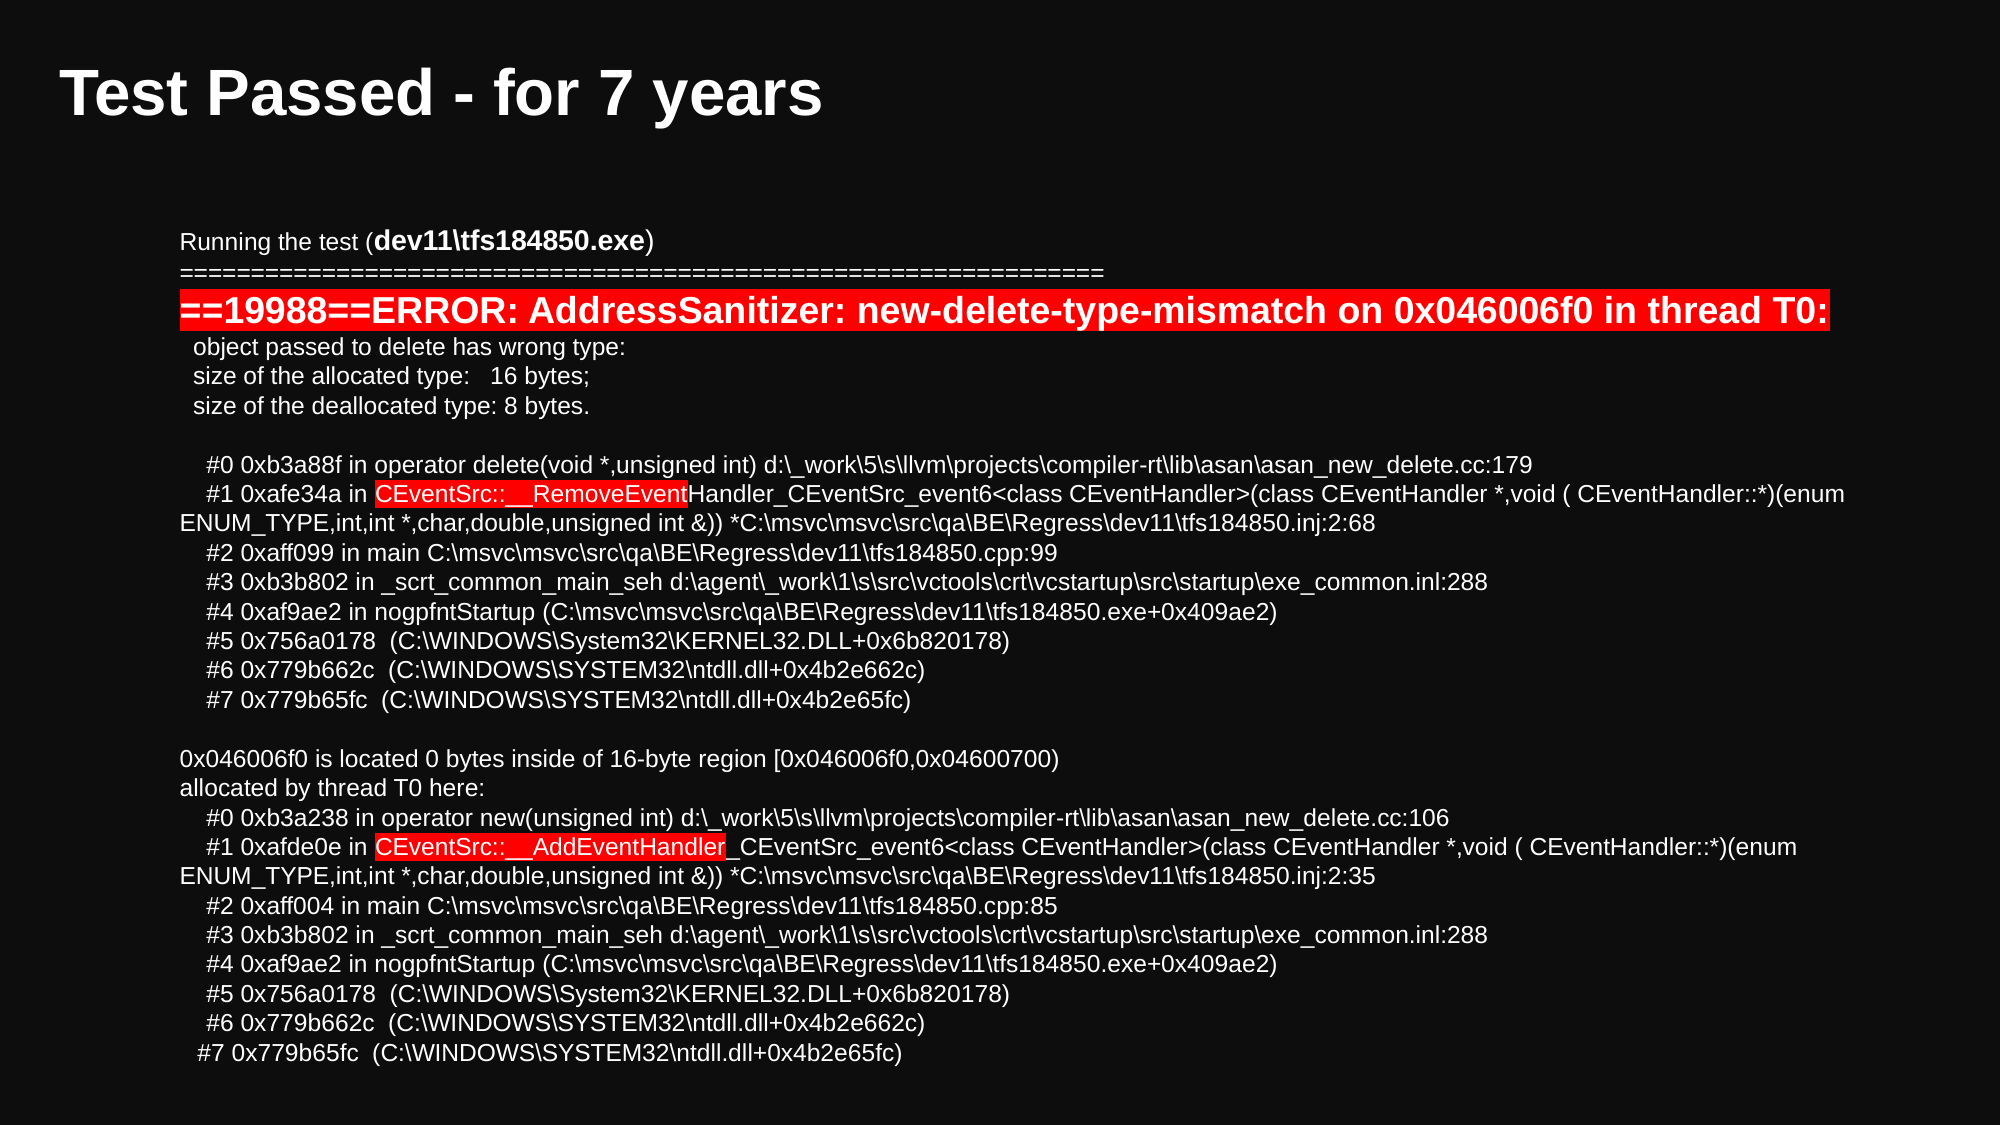

Test Passed - for 7 years
Running the test (dev11\tfs184850.exe)
=================================================================
==19988==ERROR: AddressSanitizer: new-delete-type-mismatch on 0x046006f0 in thread T0:
  object passed to delete has wrong type:
  size of the allocated type:   16 bytes;
  size of the deallocated type: 8 bytes.

    #0 0xb3a88f in operator delete(void *,unsigned int) d:\_work\5\s\llvm\projects\compiler-rt\lib\asan\asan_new_delete.cc:179
    #1 0xafe34a in CEventSrc::__RemoveEventHandler_CEventSrc_event6<class CEventHandler>(class CEventHandler *,void ( CEventHandler::*)(enum ENUM_TYPE,int,int *,char,double,unsigned int &)) *C:\msvc\msvc\src\qa\BE\Regress\dev11\tfs184850.inj:2:68
    #2 0xaff099 in main C:\msvc\msvc\src\qa\BE\Regress\dev11\tfs184850.cpp:99
    #3 0xb3b802 in _scrt_common_main_seh d:\agent\_work\1\s\src\vctools\crt\vcstartup\src\startup\exe_common.inl:288
    #4 0xaf9ae2 in nogpfntStartup (C:\msvc\msvc\src\qa\BE\Regress\dev11\tfs184850.exe+0x409ae2)
    #5 0x756a0178  (C:\WINDOWS\System32\KERNEL32.DLL+0x6b820178)
    #6 0x779b662c  (C:\WINDOWS\SYSTEM32\ntdll.dll+0x4b2e662c)
    #7 0x779b65fc  (C:\WINDOWS\SYSTEM32\ntdll.dll+0x4b2e65fc)

0x046006f0 is located 0 bytes inside of 16-byte region [0x046006f0,0x04600700)
allocated by thread T0 here:
    #0 0xb3a238 in operator new(unsigned int) d:\_work\5\s\llvm\projects\compiler-rt\lib\asan\asan_new_delete.cc:106
    #1 0xafde0e in CEventSrc::__AddEventHandler_CEventSrc_event6<class CEventHandler>(class CEventHandler *,void ( CEventHandler::*)(enum ENUM_TYPE,int,int *,char,double,unsigned int &)) *C:\msvc\msvc\src\qa\BE\Regress\dev11\tfs184850.inj:2:35
    #2 0xaff004 in main C:\msvc\msvc\src\qa\BE\Regress\dev11\tfs184850.cpp:85
    #3 0xb3b802 in _scrt_common_main_seh d:\agent\_work\1\s\src\vctools\crt\vcstartup\src\startup\exe_common.inl:288
    #4 0xaf9ae2 in nogpfntStartup (C:\msvc\msvc\src\qa\BE\Regress\dev11\tfs184850.exe+0x409ae2)
    #5 0x756a0178  (C:\WINDOWS\System32\KERNEL32.DLL+0x6b820178)
    #6 0x779b662c  (C:\WINDOWS\SYSTEM32\ntdll.dll+0x4b2e662c)
    #7 0x779b65fc  (C:\WINDOWS\SYSTEM32\ntdll.dll+0x4b2e65fc)